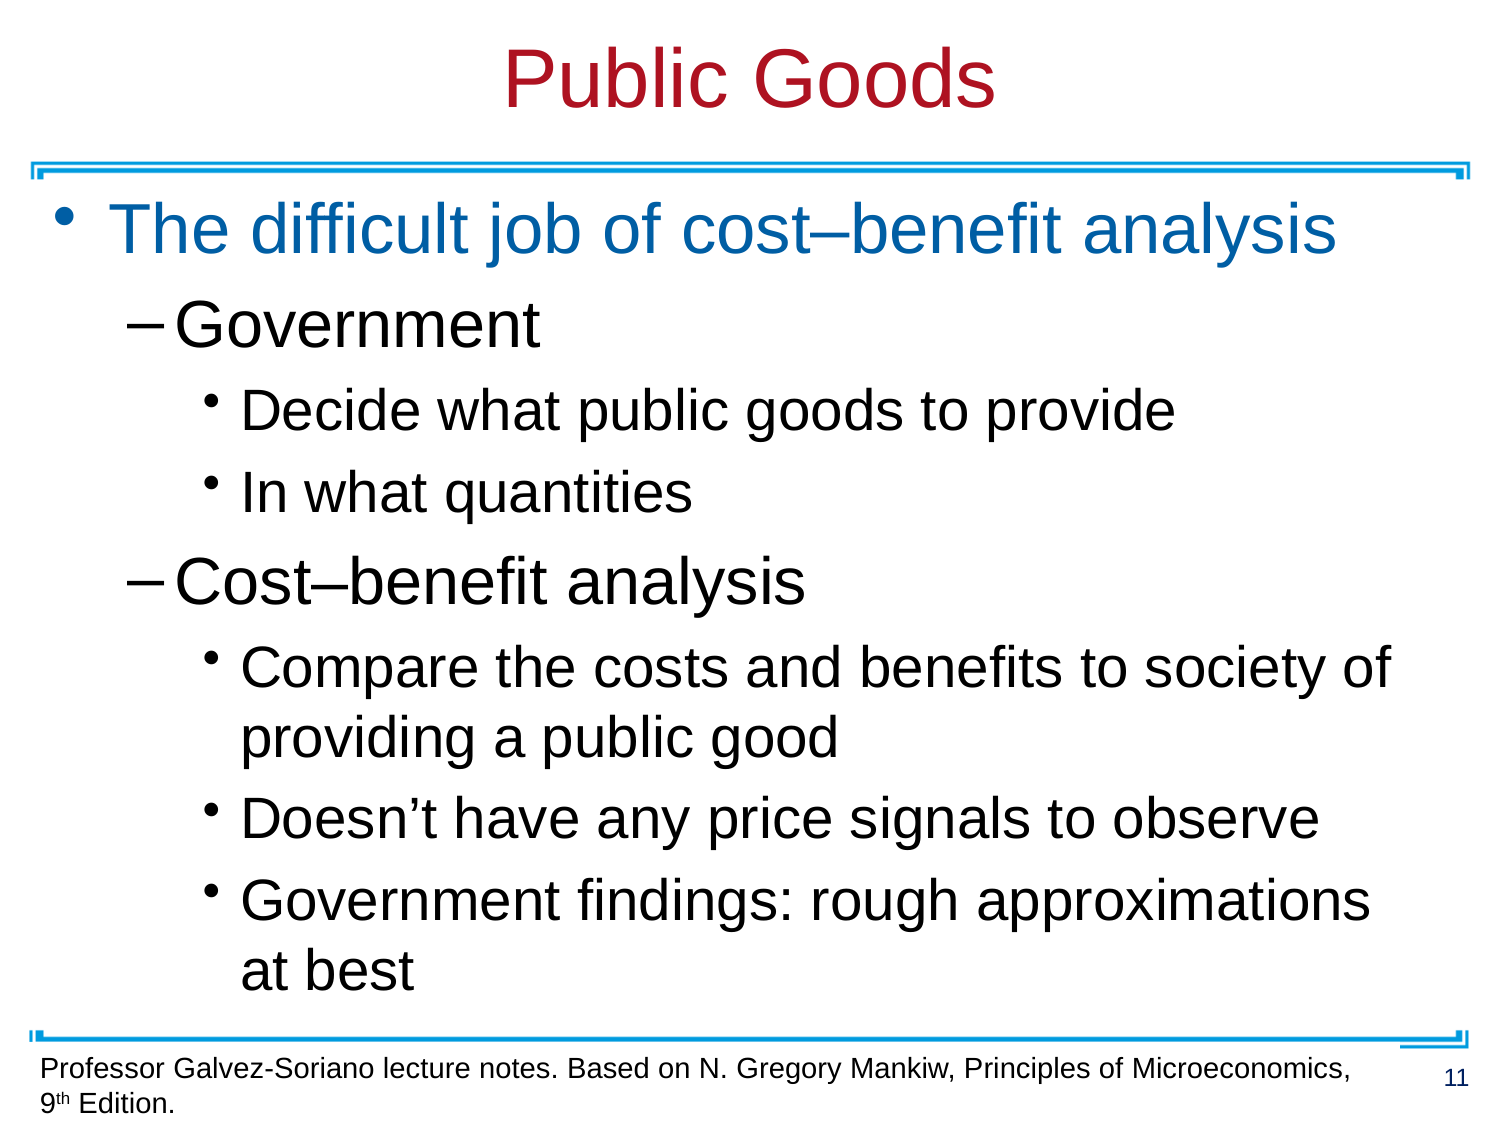

# Public Goods
The difficult job of cost–benefit analysis
Government
Decide what public goods to provide
In what quantities
Cost–benefit analysis
Compare the costs and benefits to society of providing a public good
Doesn’t have any price signals to observe
Government findings: rough approximations at best
Professor Galvez-Soriano lecture notes. Based on N. Gregory Mankiw, Principles of Microeconomics, 9th Edition.
11